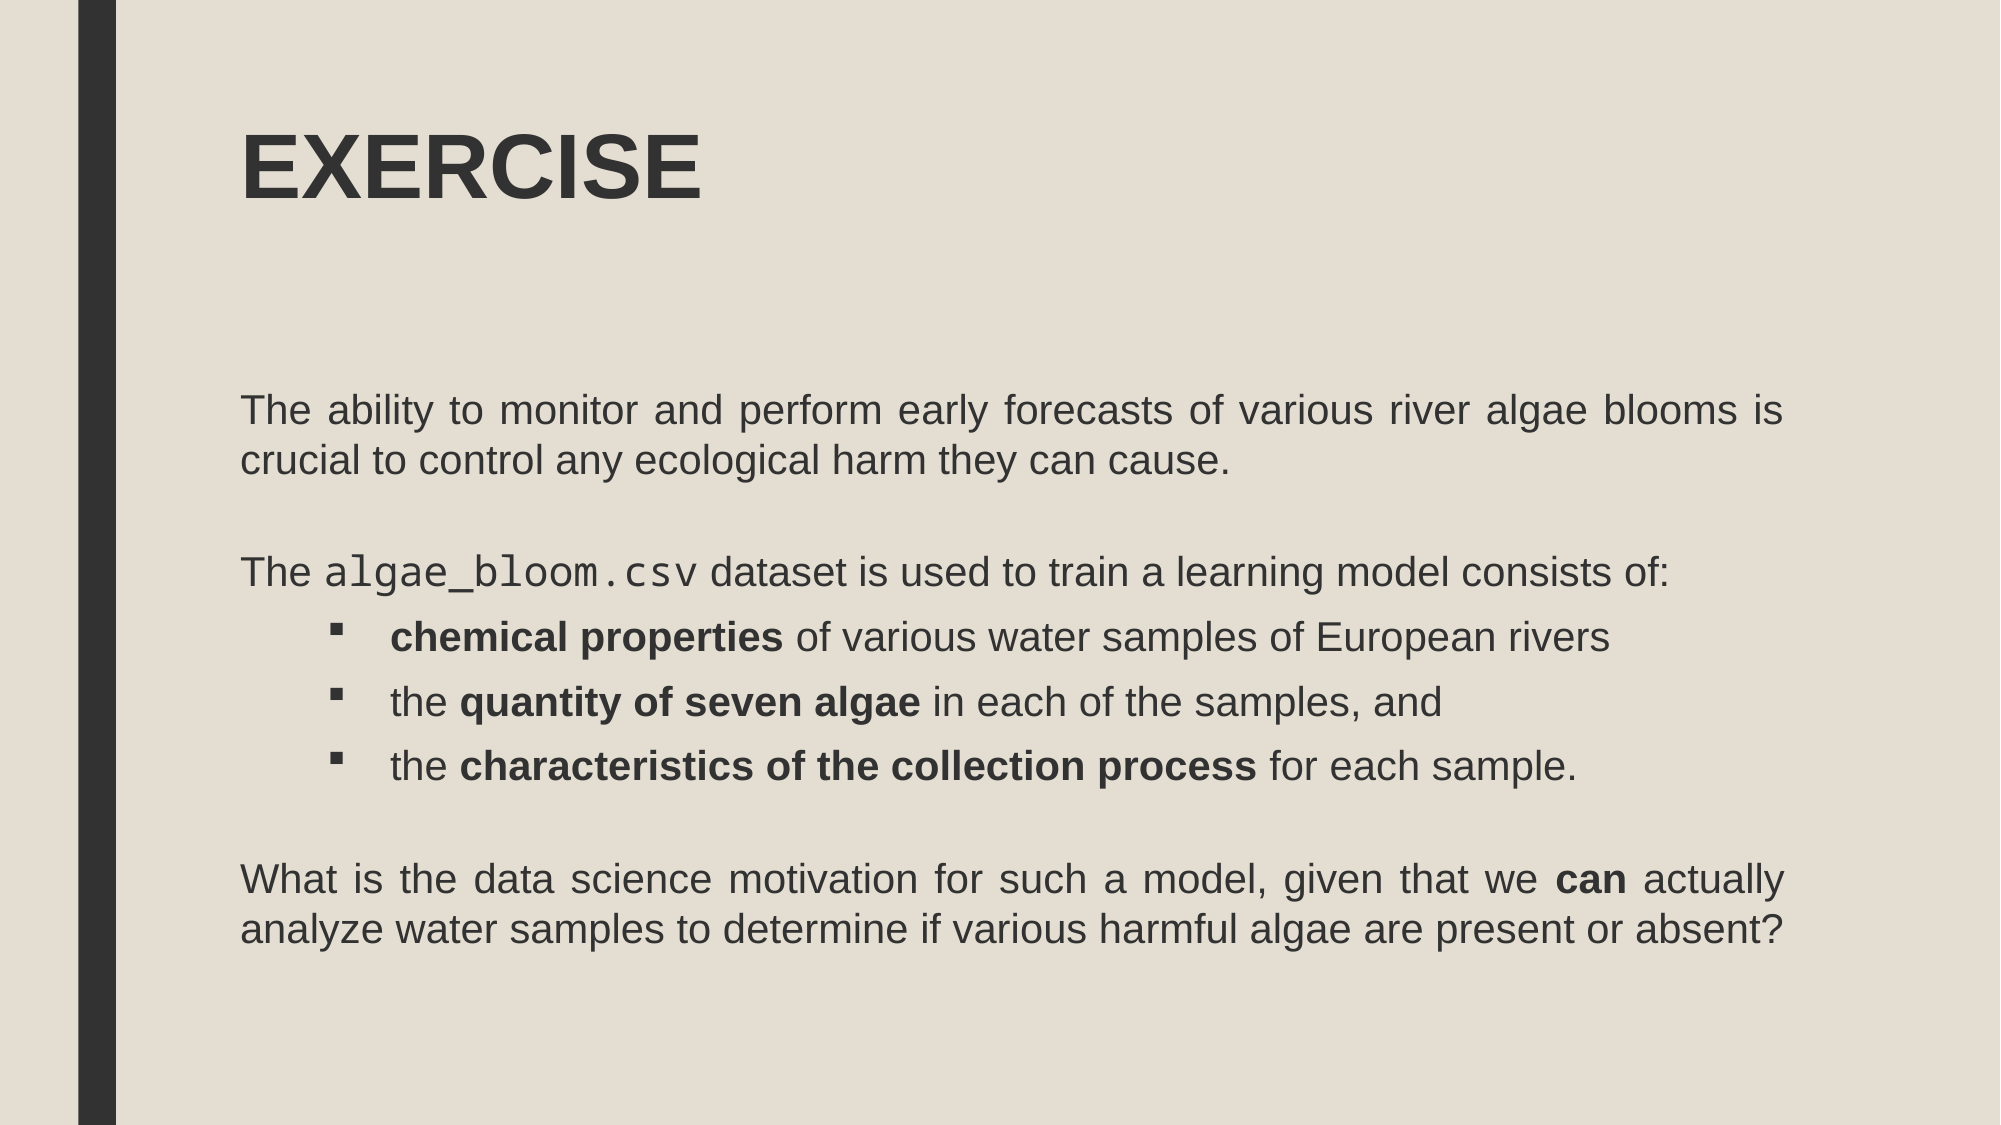

# EXERCISE
The ability to monitor and perform early forecasts of various river algae blooms is crucial to control any ecological harm they can cause.

The algae_bloom.csv dataset is used to train a learning model consists of:
chemical properties of various water samples of European rivers
the quantity of seven algae in each of the samples, and
the characteristics of the collection process for each sample.

What is the data science motivation for such a model, given that we can actually analyze water samples to determine if various harmful algae are present or absent?